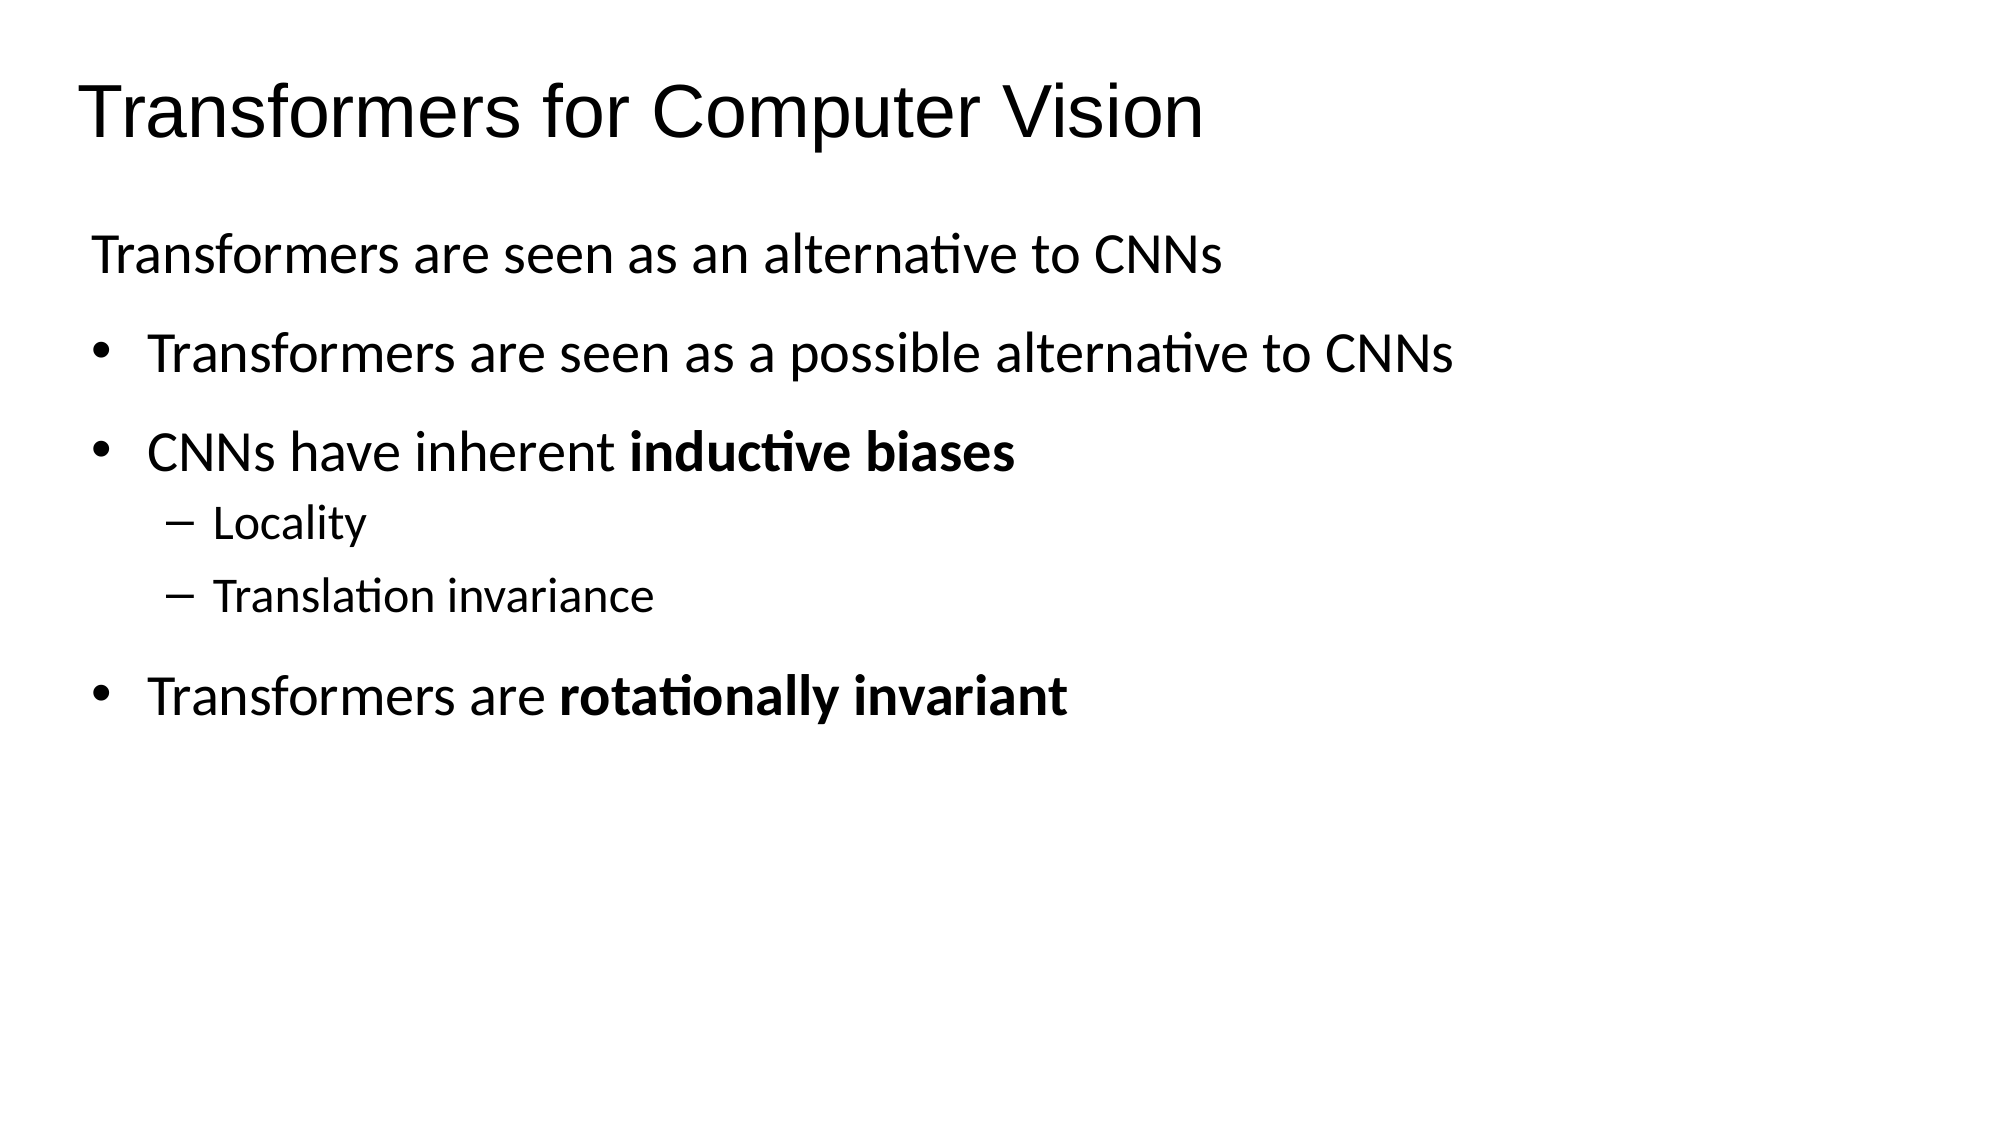

# Transformers for Computer Vision
Transformers are seen as an alternative to CNNs
Transformers are seen as a possible alternative to CNNs
CNNs have inherent inductive biases
Locality
Translation invariance
Transformers are rotationally invariant